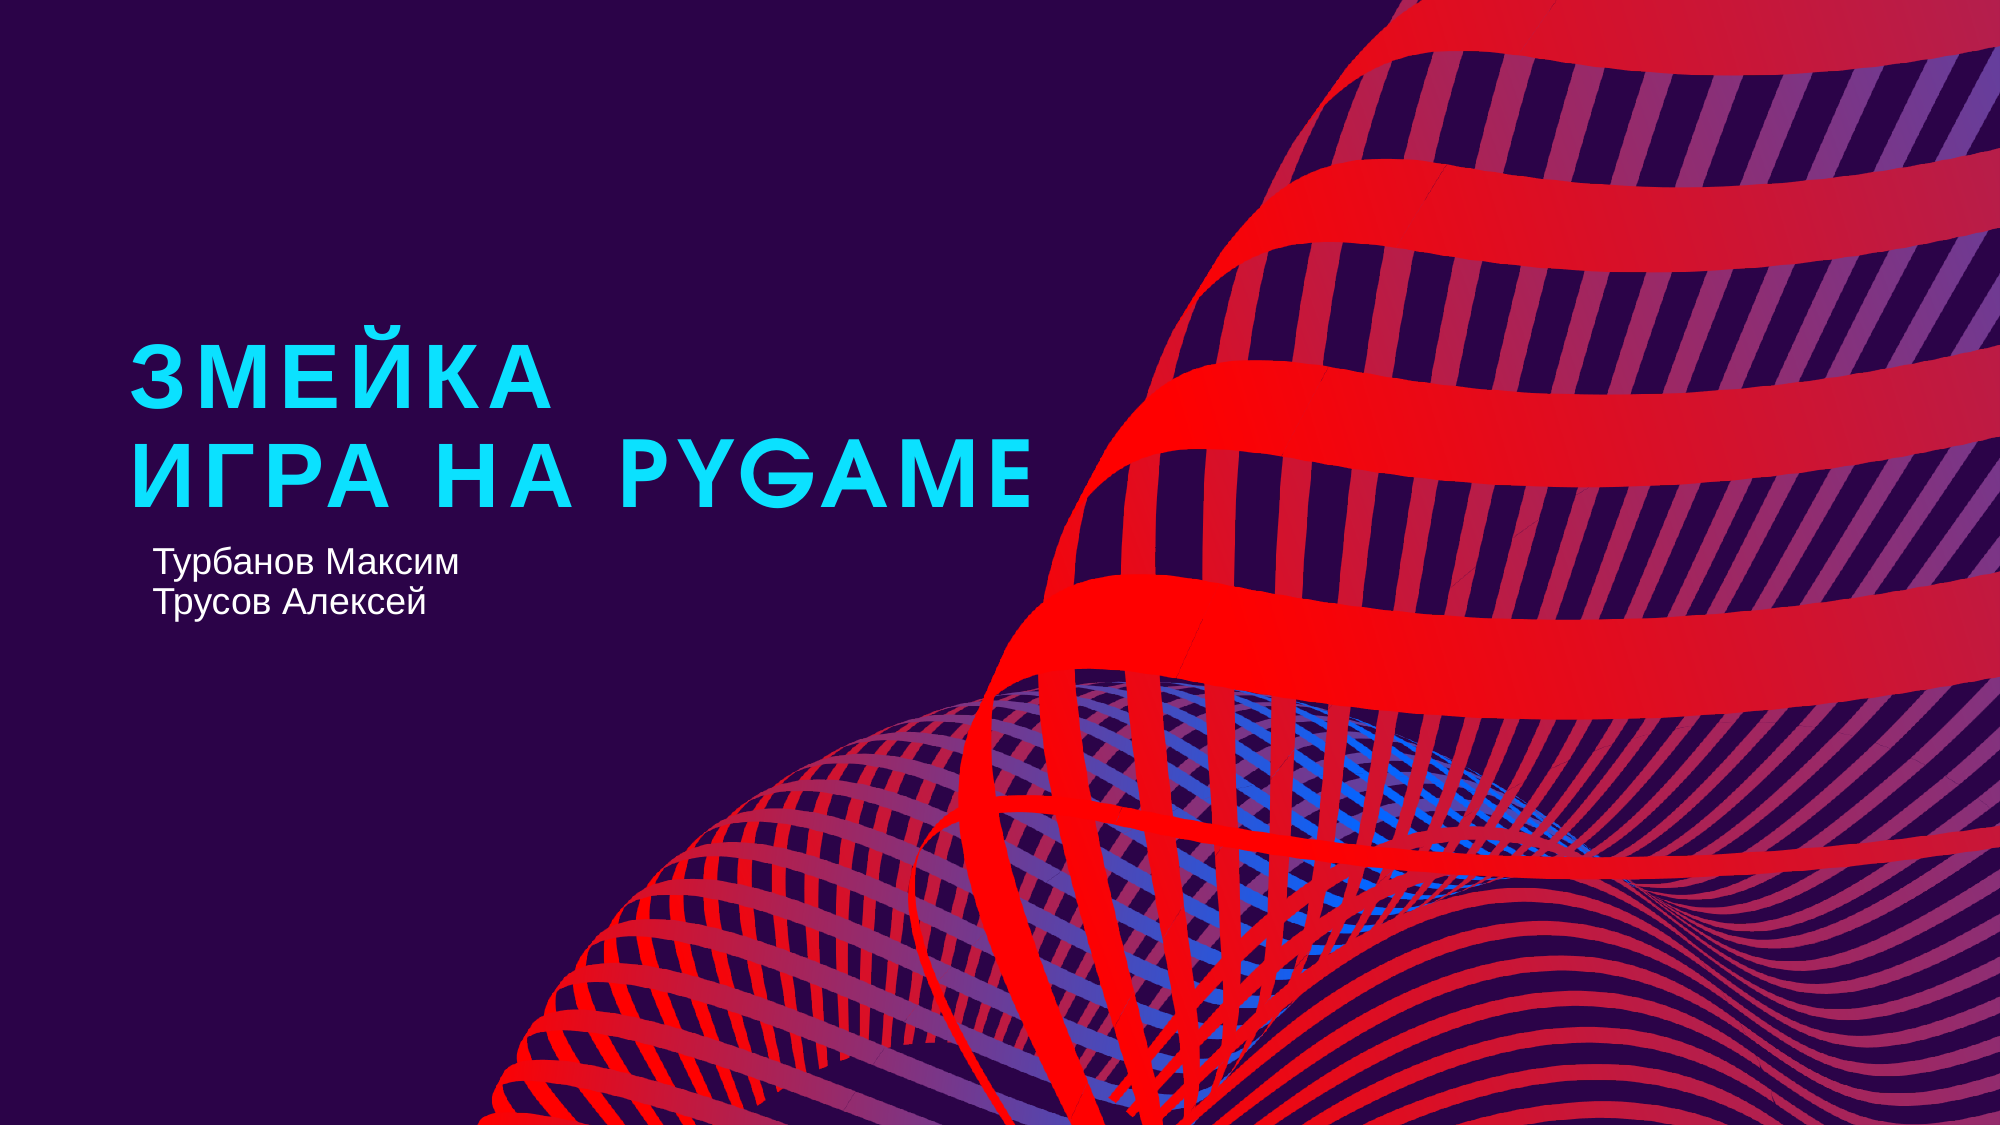

# Змейка игра на pygame
Турбанов Максим
Трусов Алексей